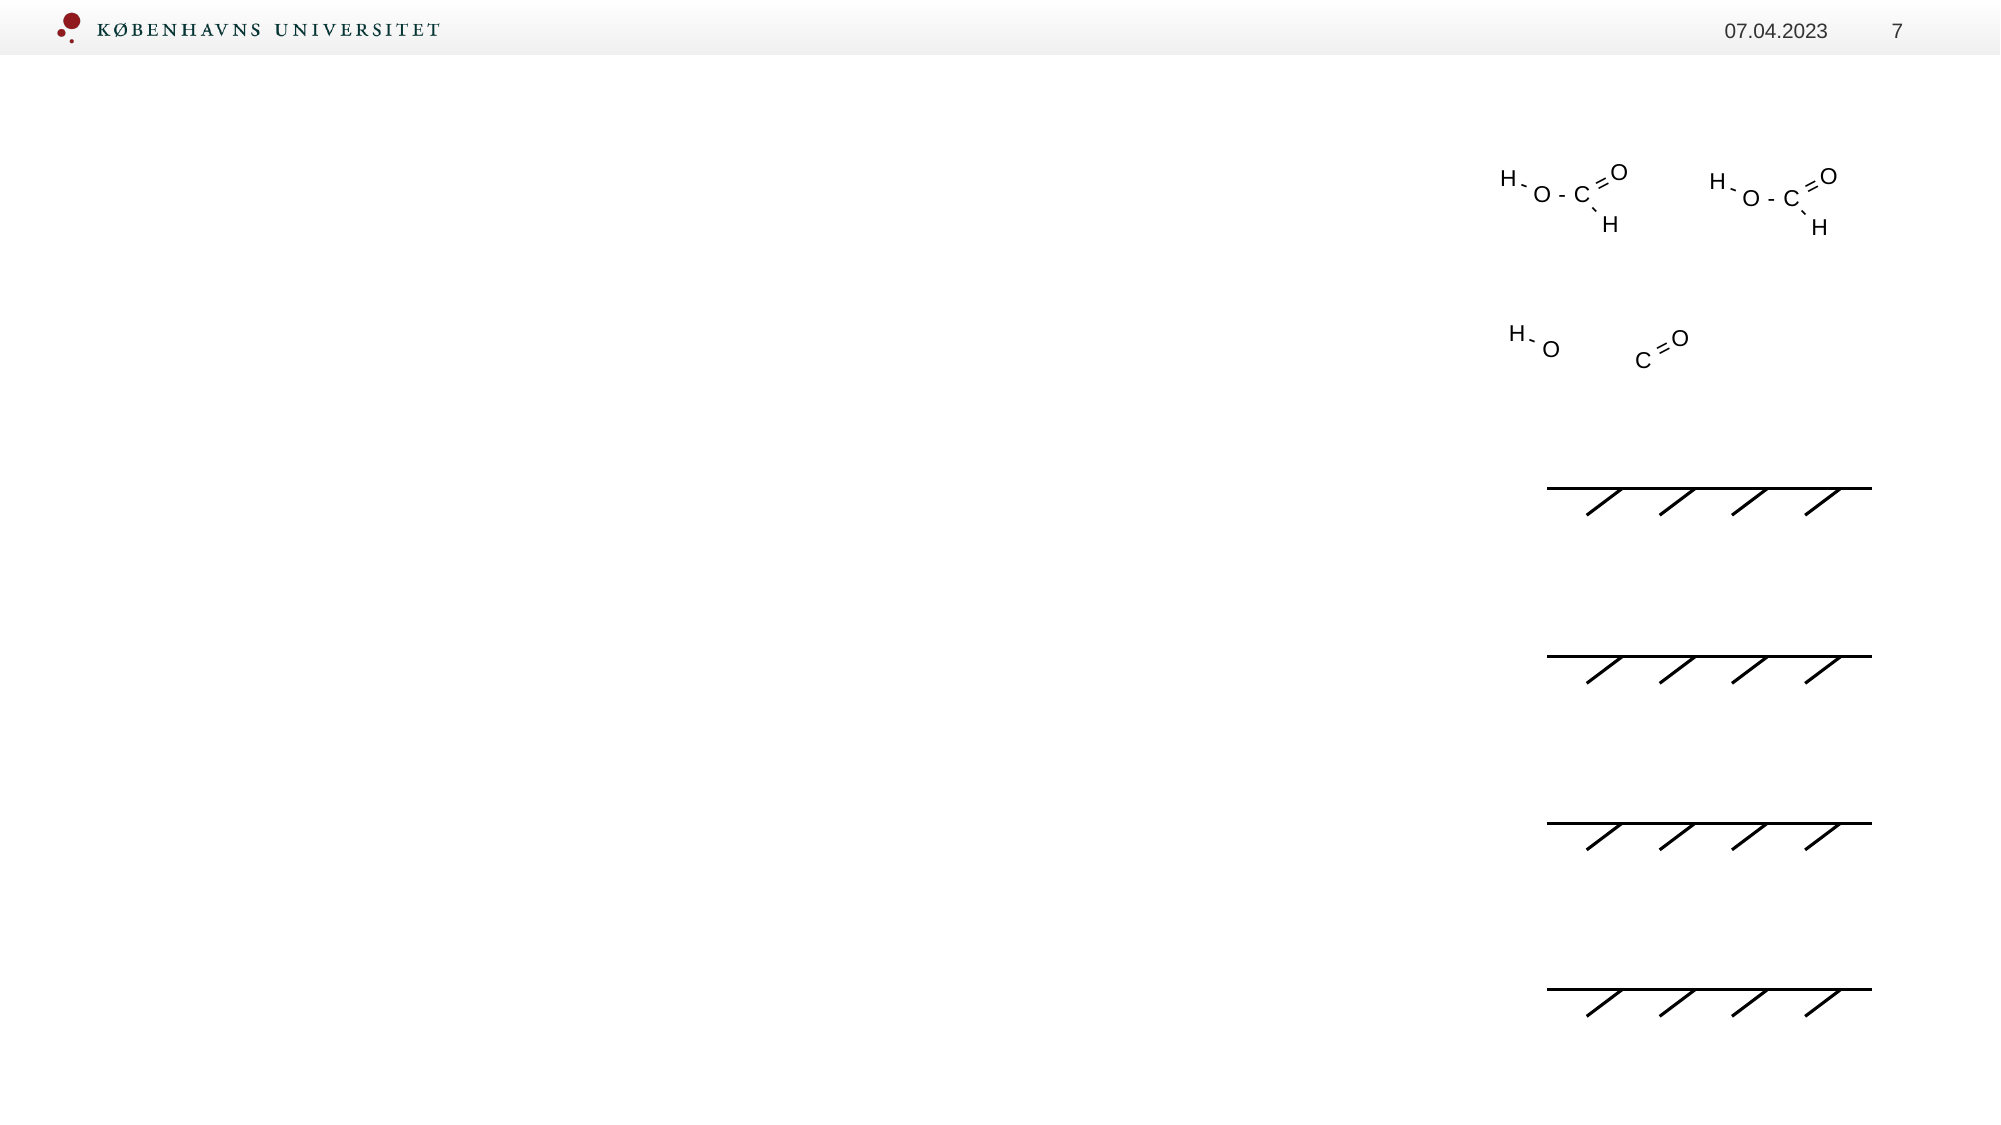

07.04.2023
7
O
O
H
H
=
-
=
-
O
-
C
O
-
C
-
-
H
H
H
O
-
=
O
C